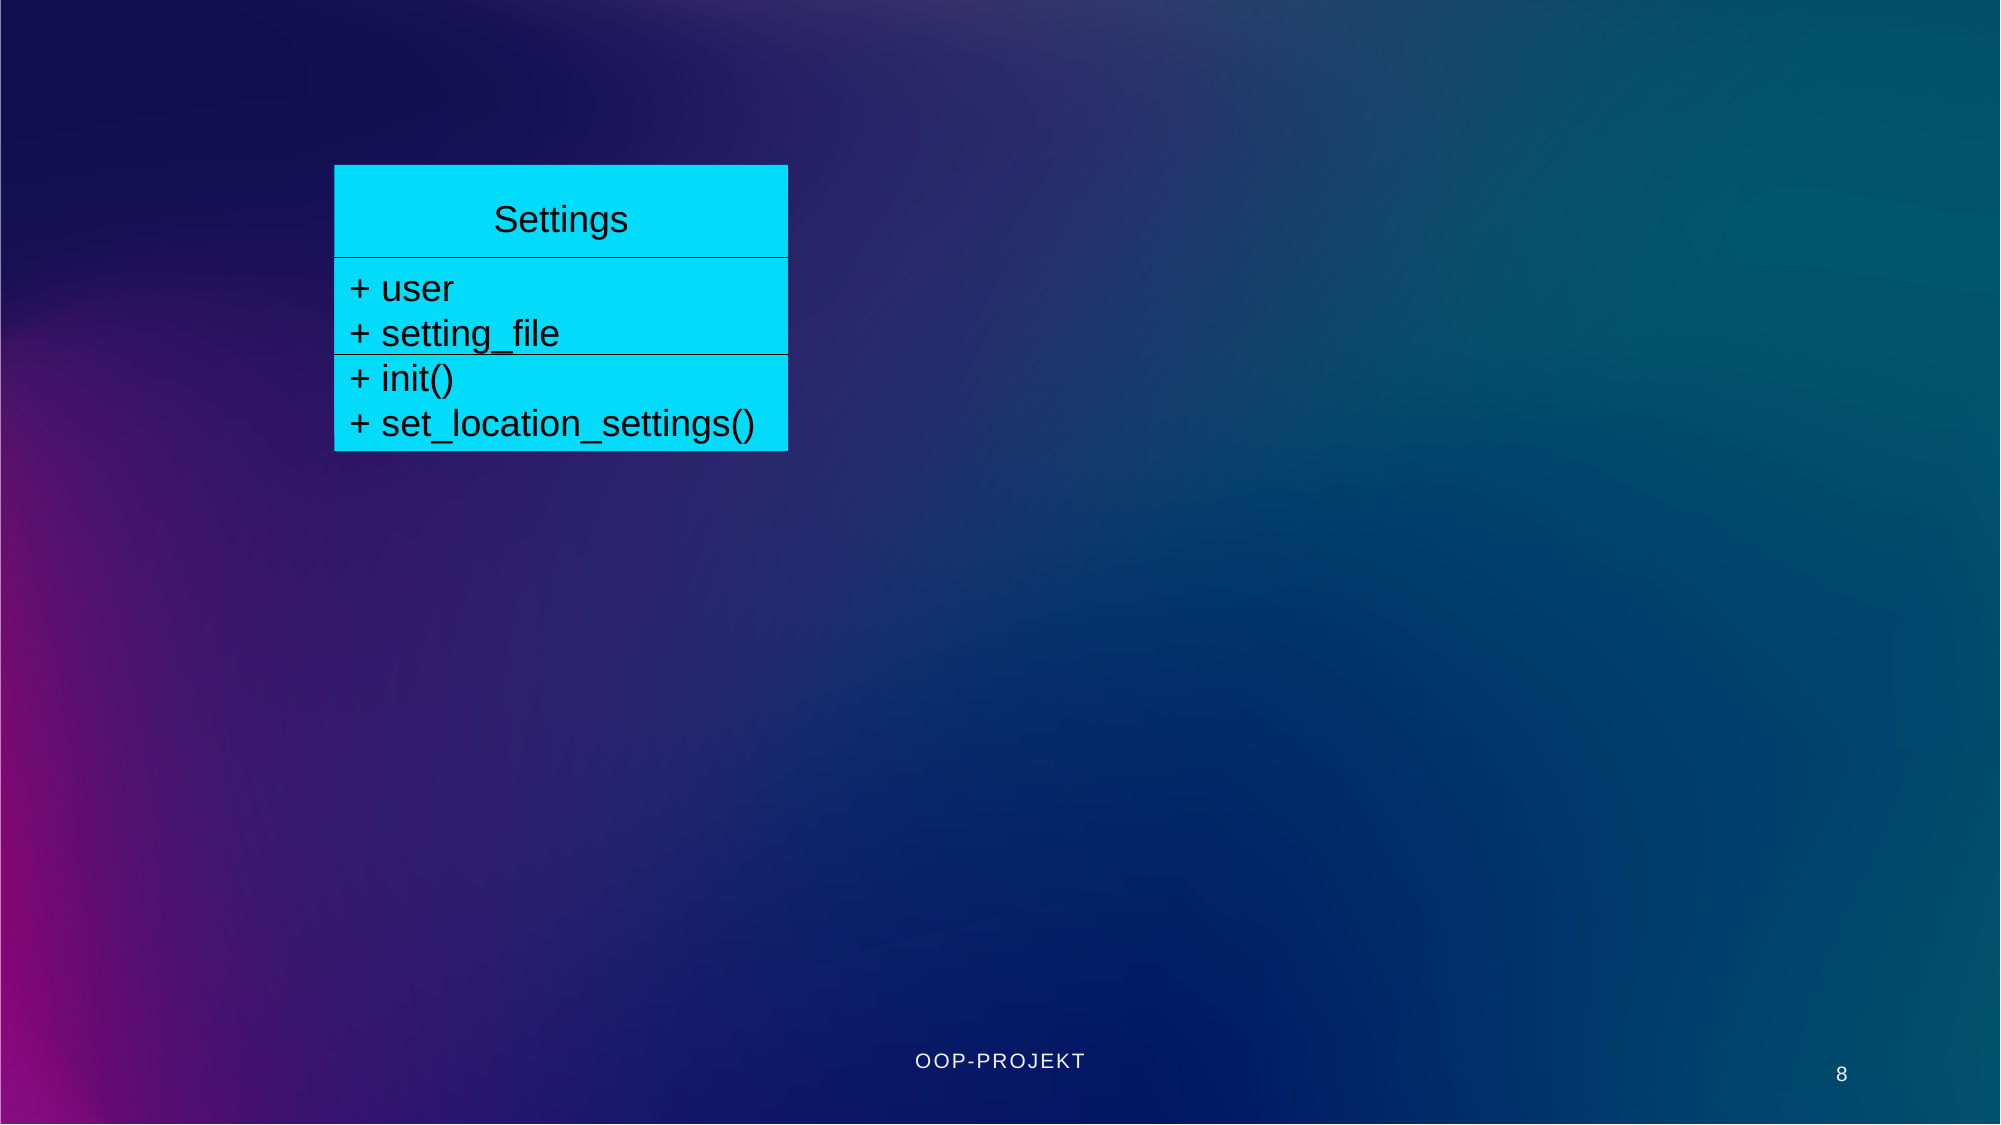

Settings
+ user
+ setting_file
+ init()
+ set_location_settings()

OOP-Projekt

8